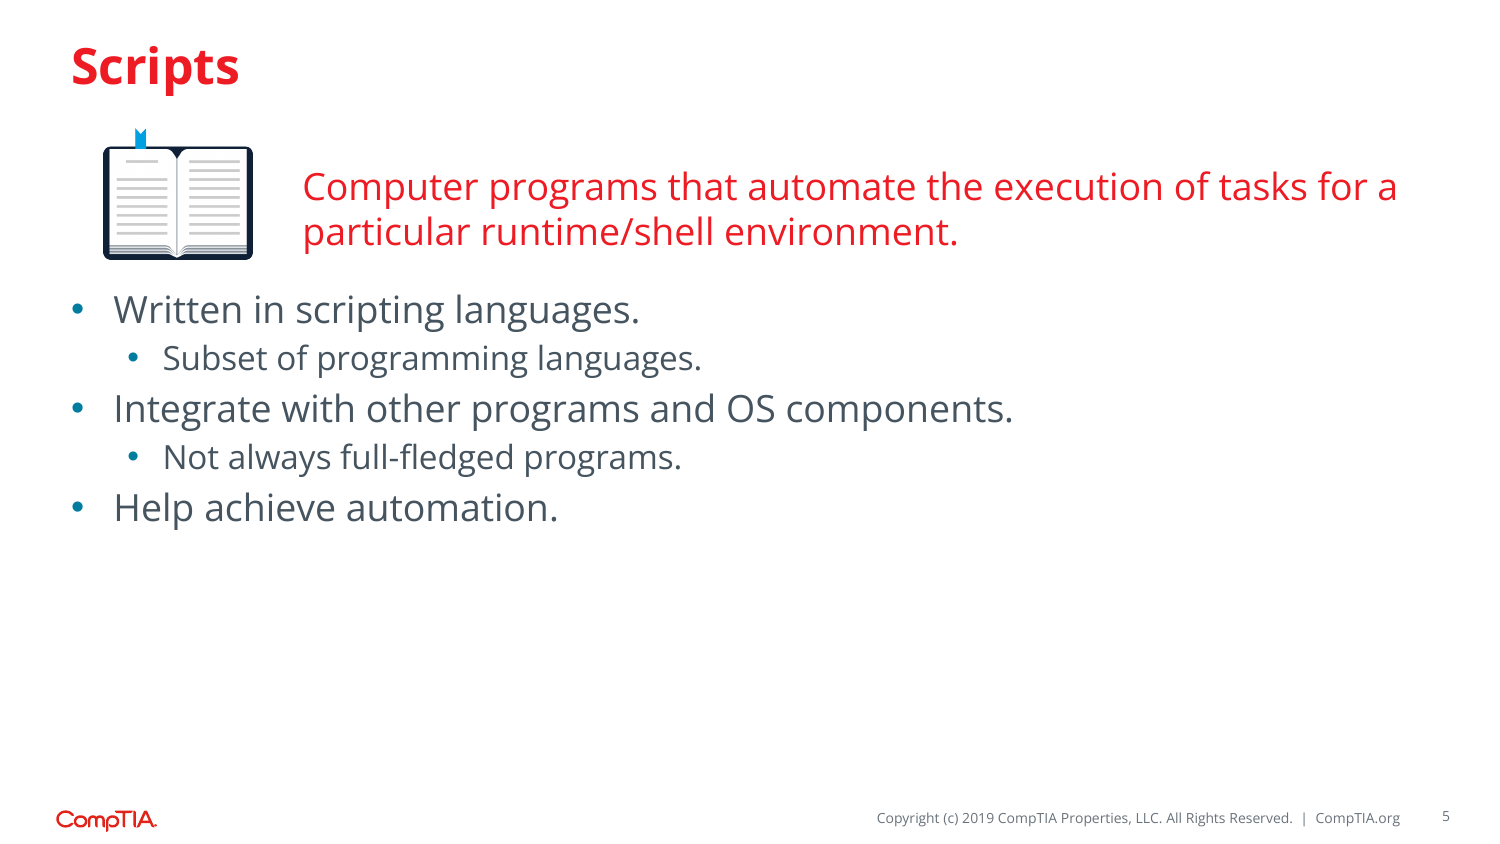

# Scripts
Computer programs that automate the execution of tasks for a particular runtime/shell environment.
Written in scripting languages.
Subset of programming languages.
Integrate with other programs and OS components.
Not always full-fledged programs.
Help achieve automation.
5